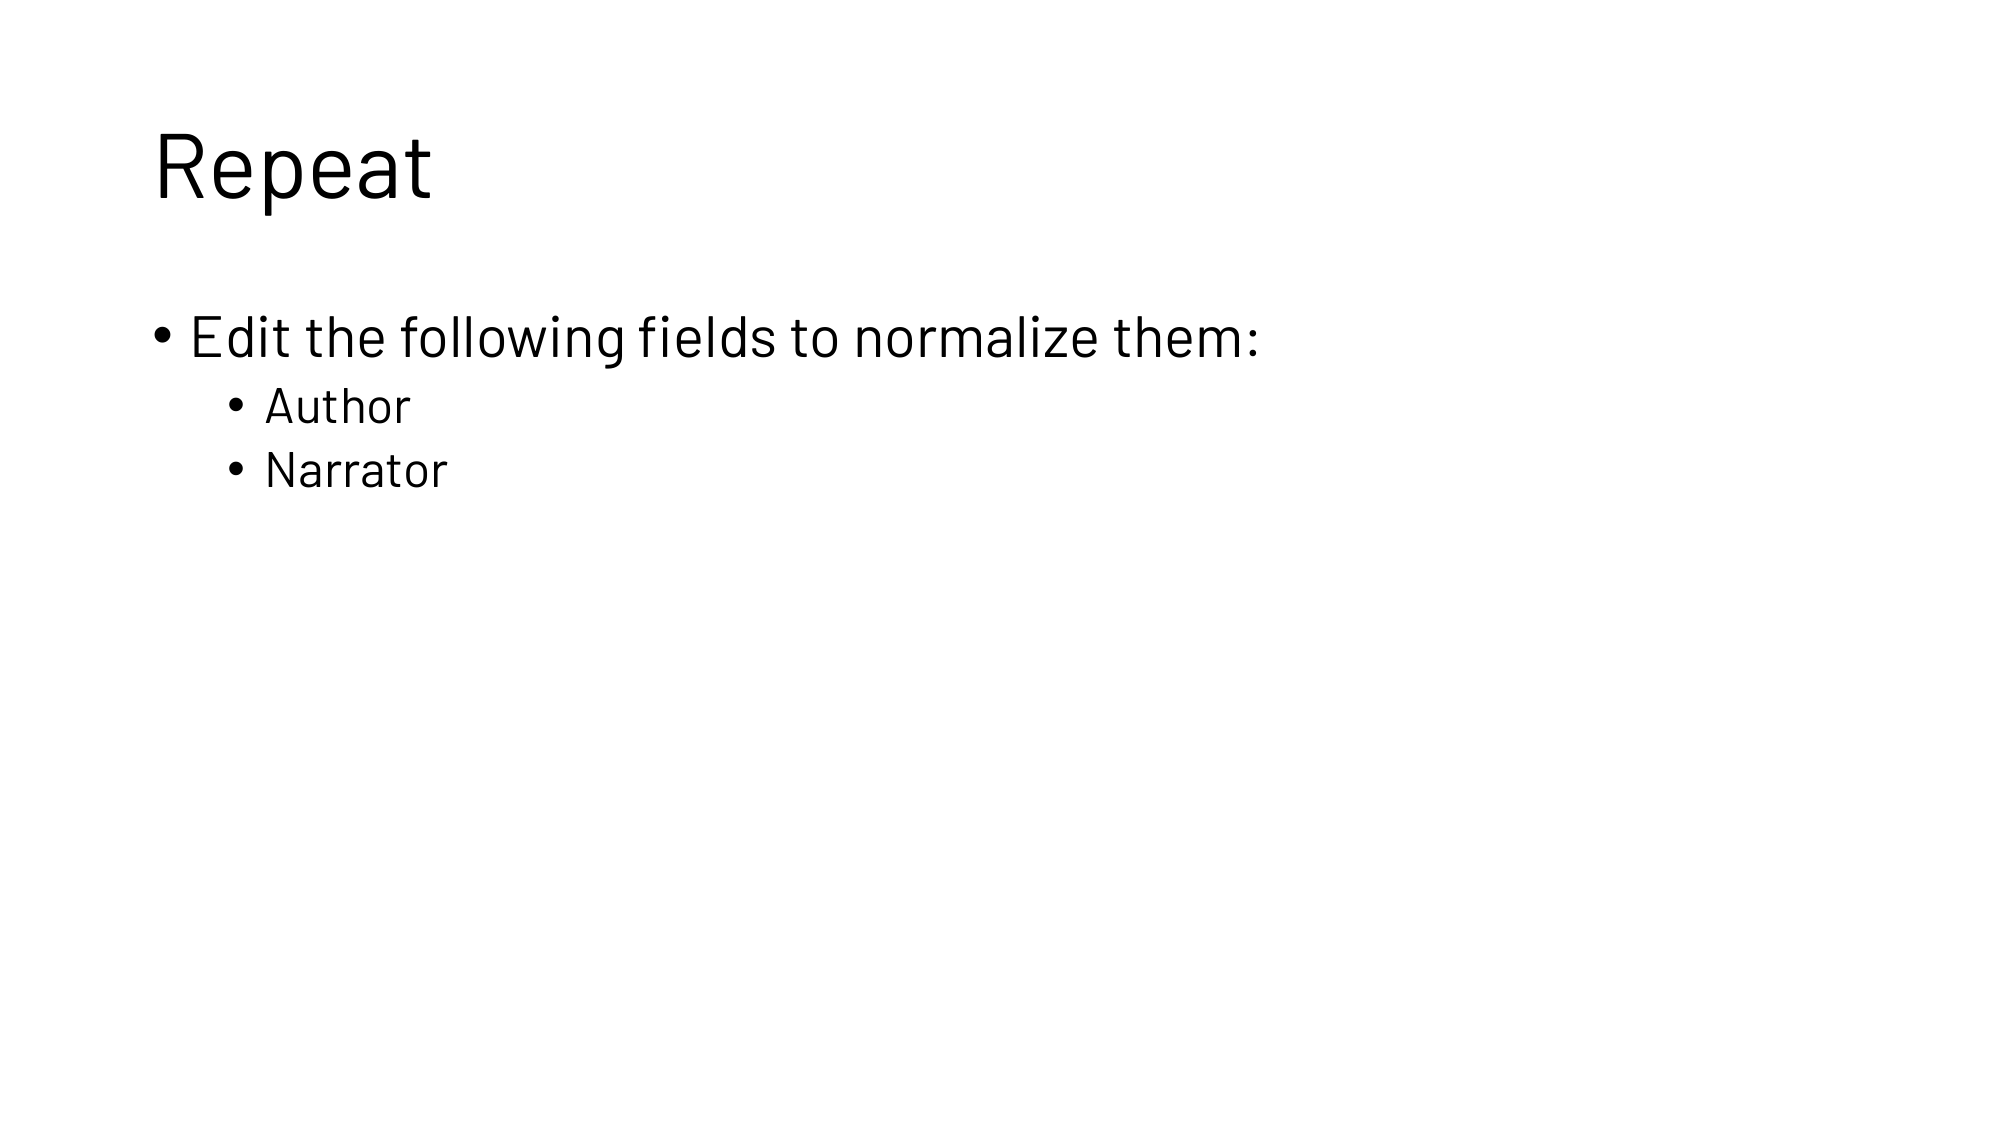

# Repeat
Edit the following fields to normalize them:
Author
Narrator